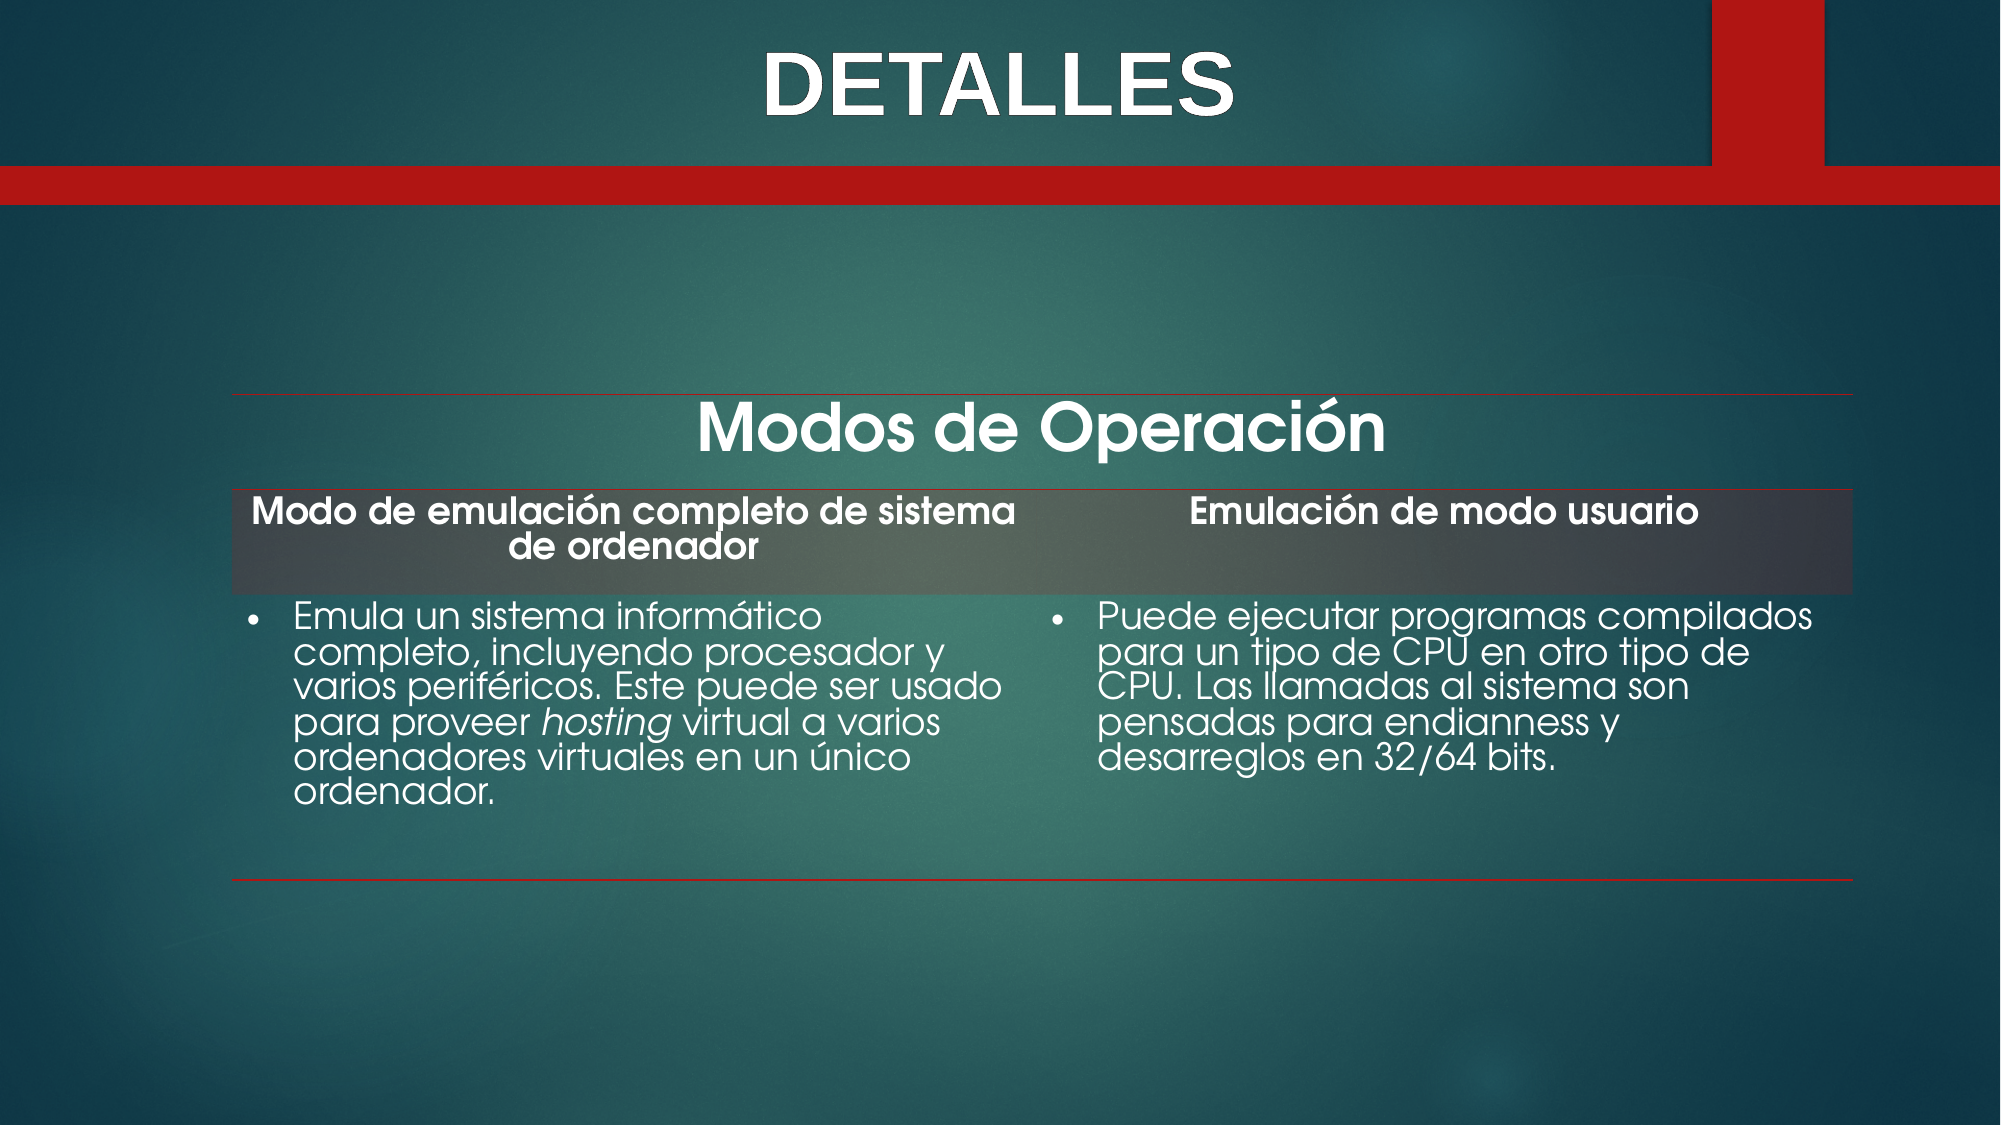

DETALLES

| Modos de Operación |  |
| --- | --- |
| Modo de emulación completo de sistema de ordenador | Emulación de modo usuario |
| Emula un sistema informático completo, incluyendo procesador y varios periféricos. Este puede ser usado para proveer hosting virtual a varios ordenadores virtuales en un único ordenador. | Puede ejecutar programas compilados para un tipo de CPU en otro tipo de CPU. Las llamadas al sistema son pensadas para endianness y desarreglos en 32/64 bits. |